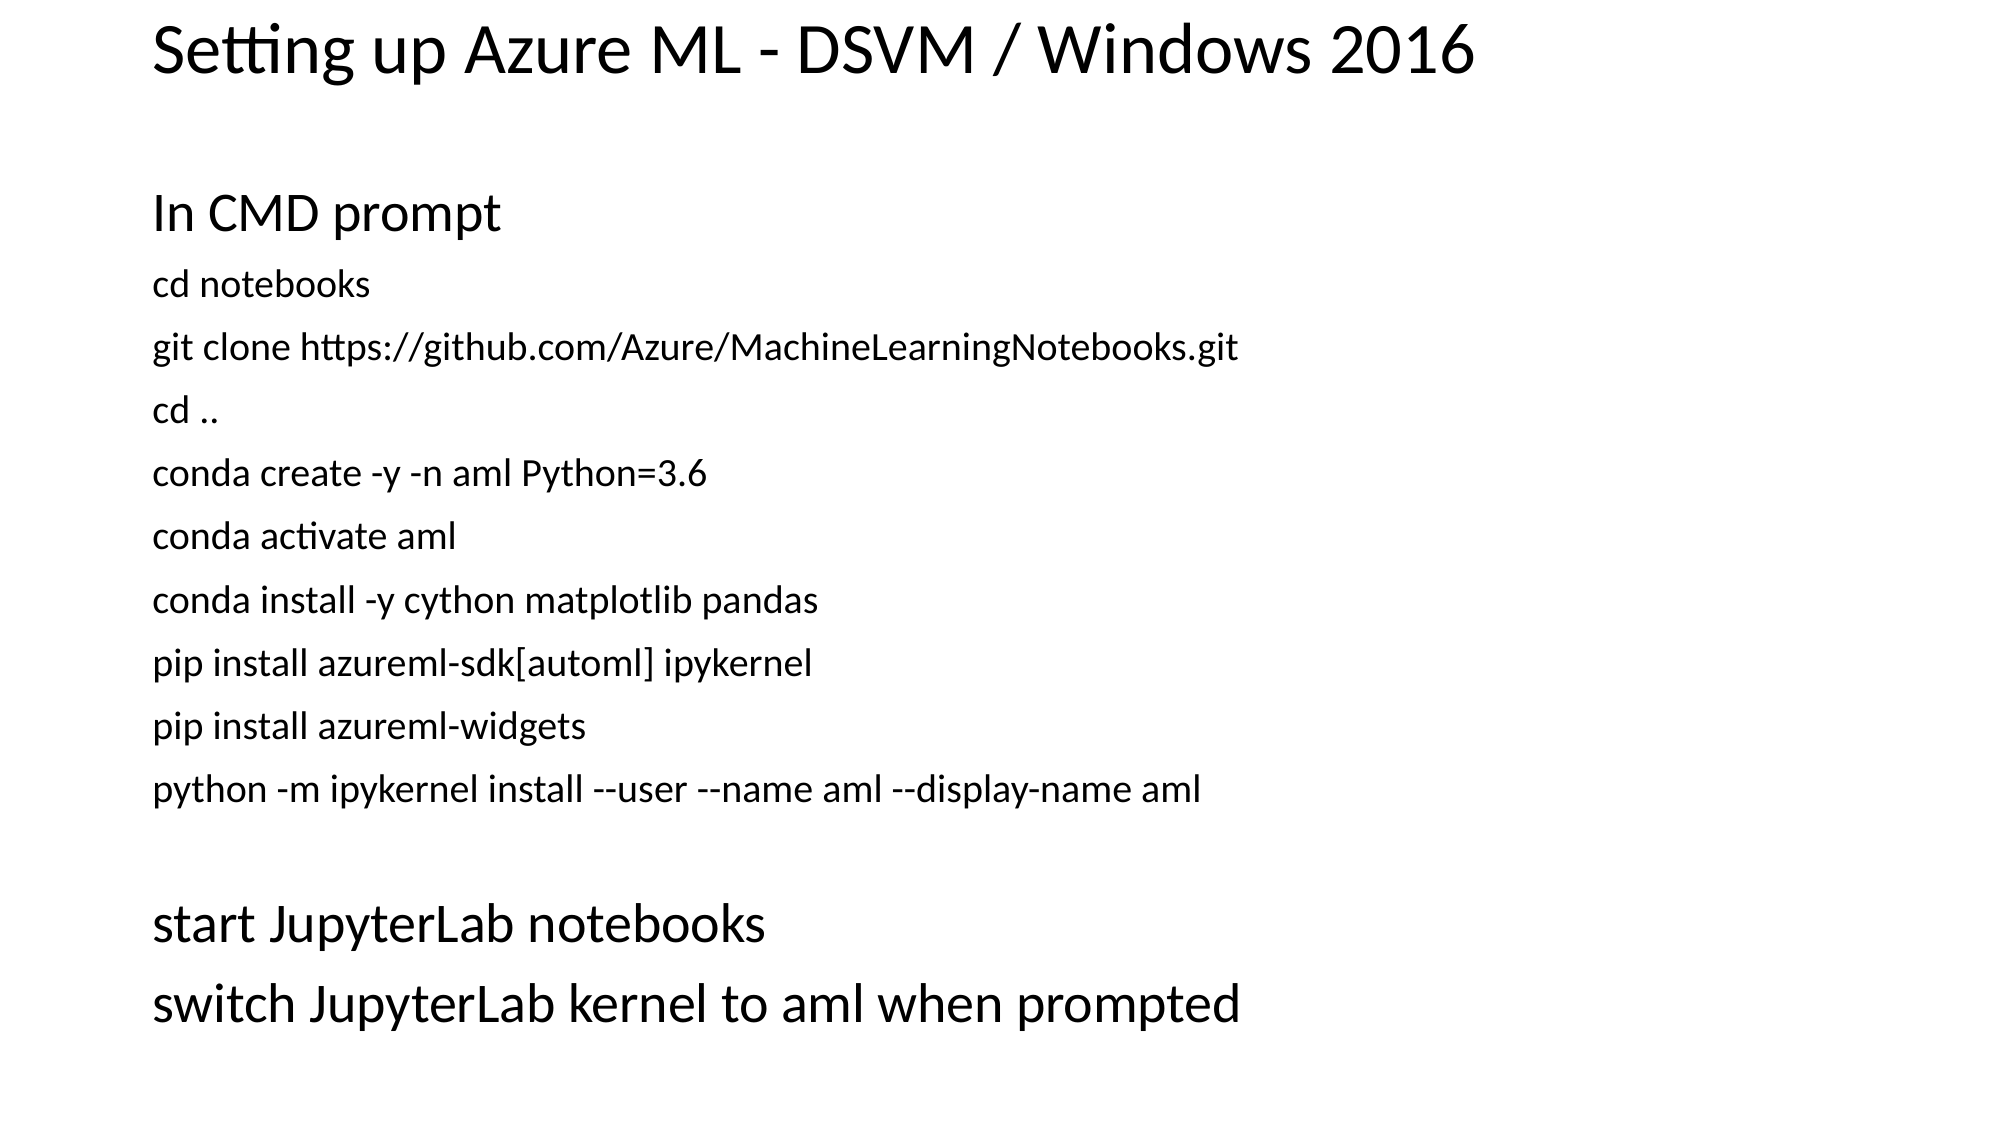

# Setting up Azure ML - DSVM / Windows 2016
In CMD prompt
cd notebooks
git clone https://github.com/Azure/MachineLearningNotebooks.git
cd ..
conda create -y -n aml Python=3.6
conda activate aml
conda install -y cython matplotlib pandas
pip install azureml-sdk[automl] ipykernel
pip install azureml-widgets
python -m ipykernel install --user --name aml --display-name aml

start JupyterLab notebooks
switch JupyterLab kernel to aml when prompted